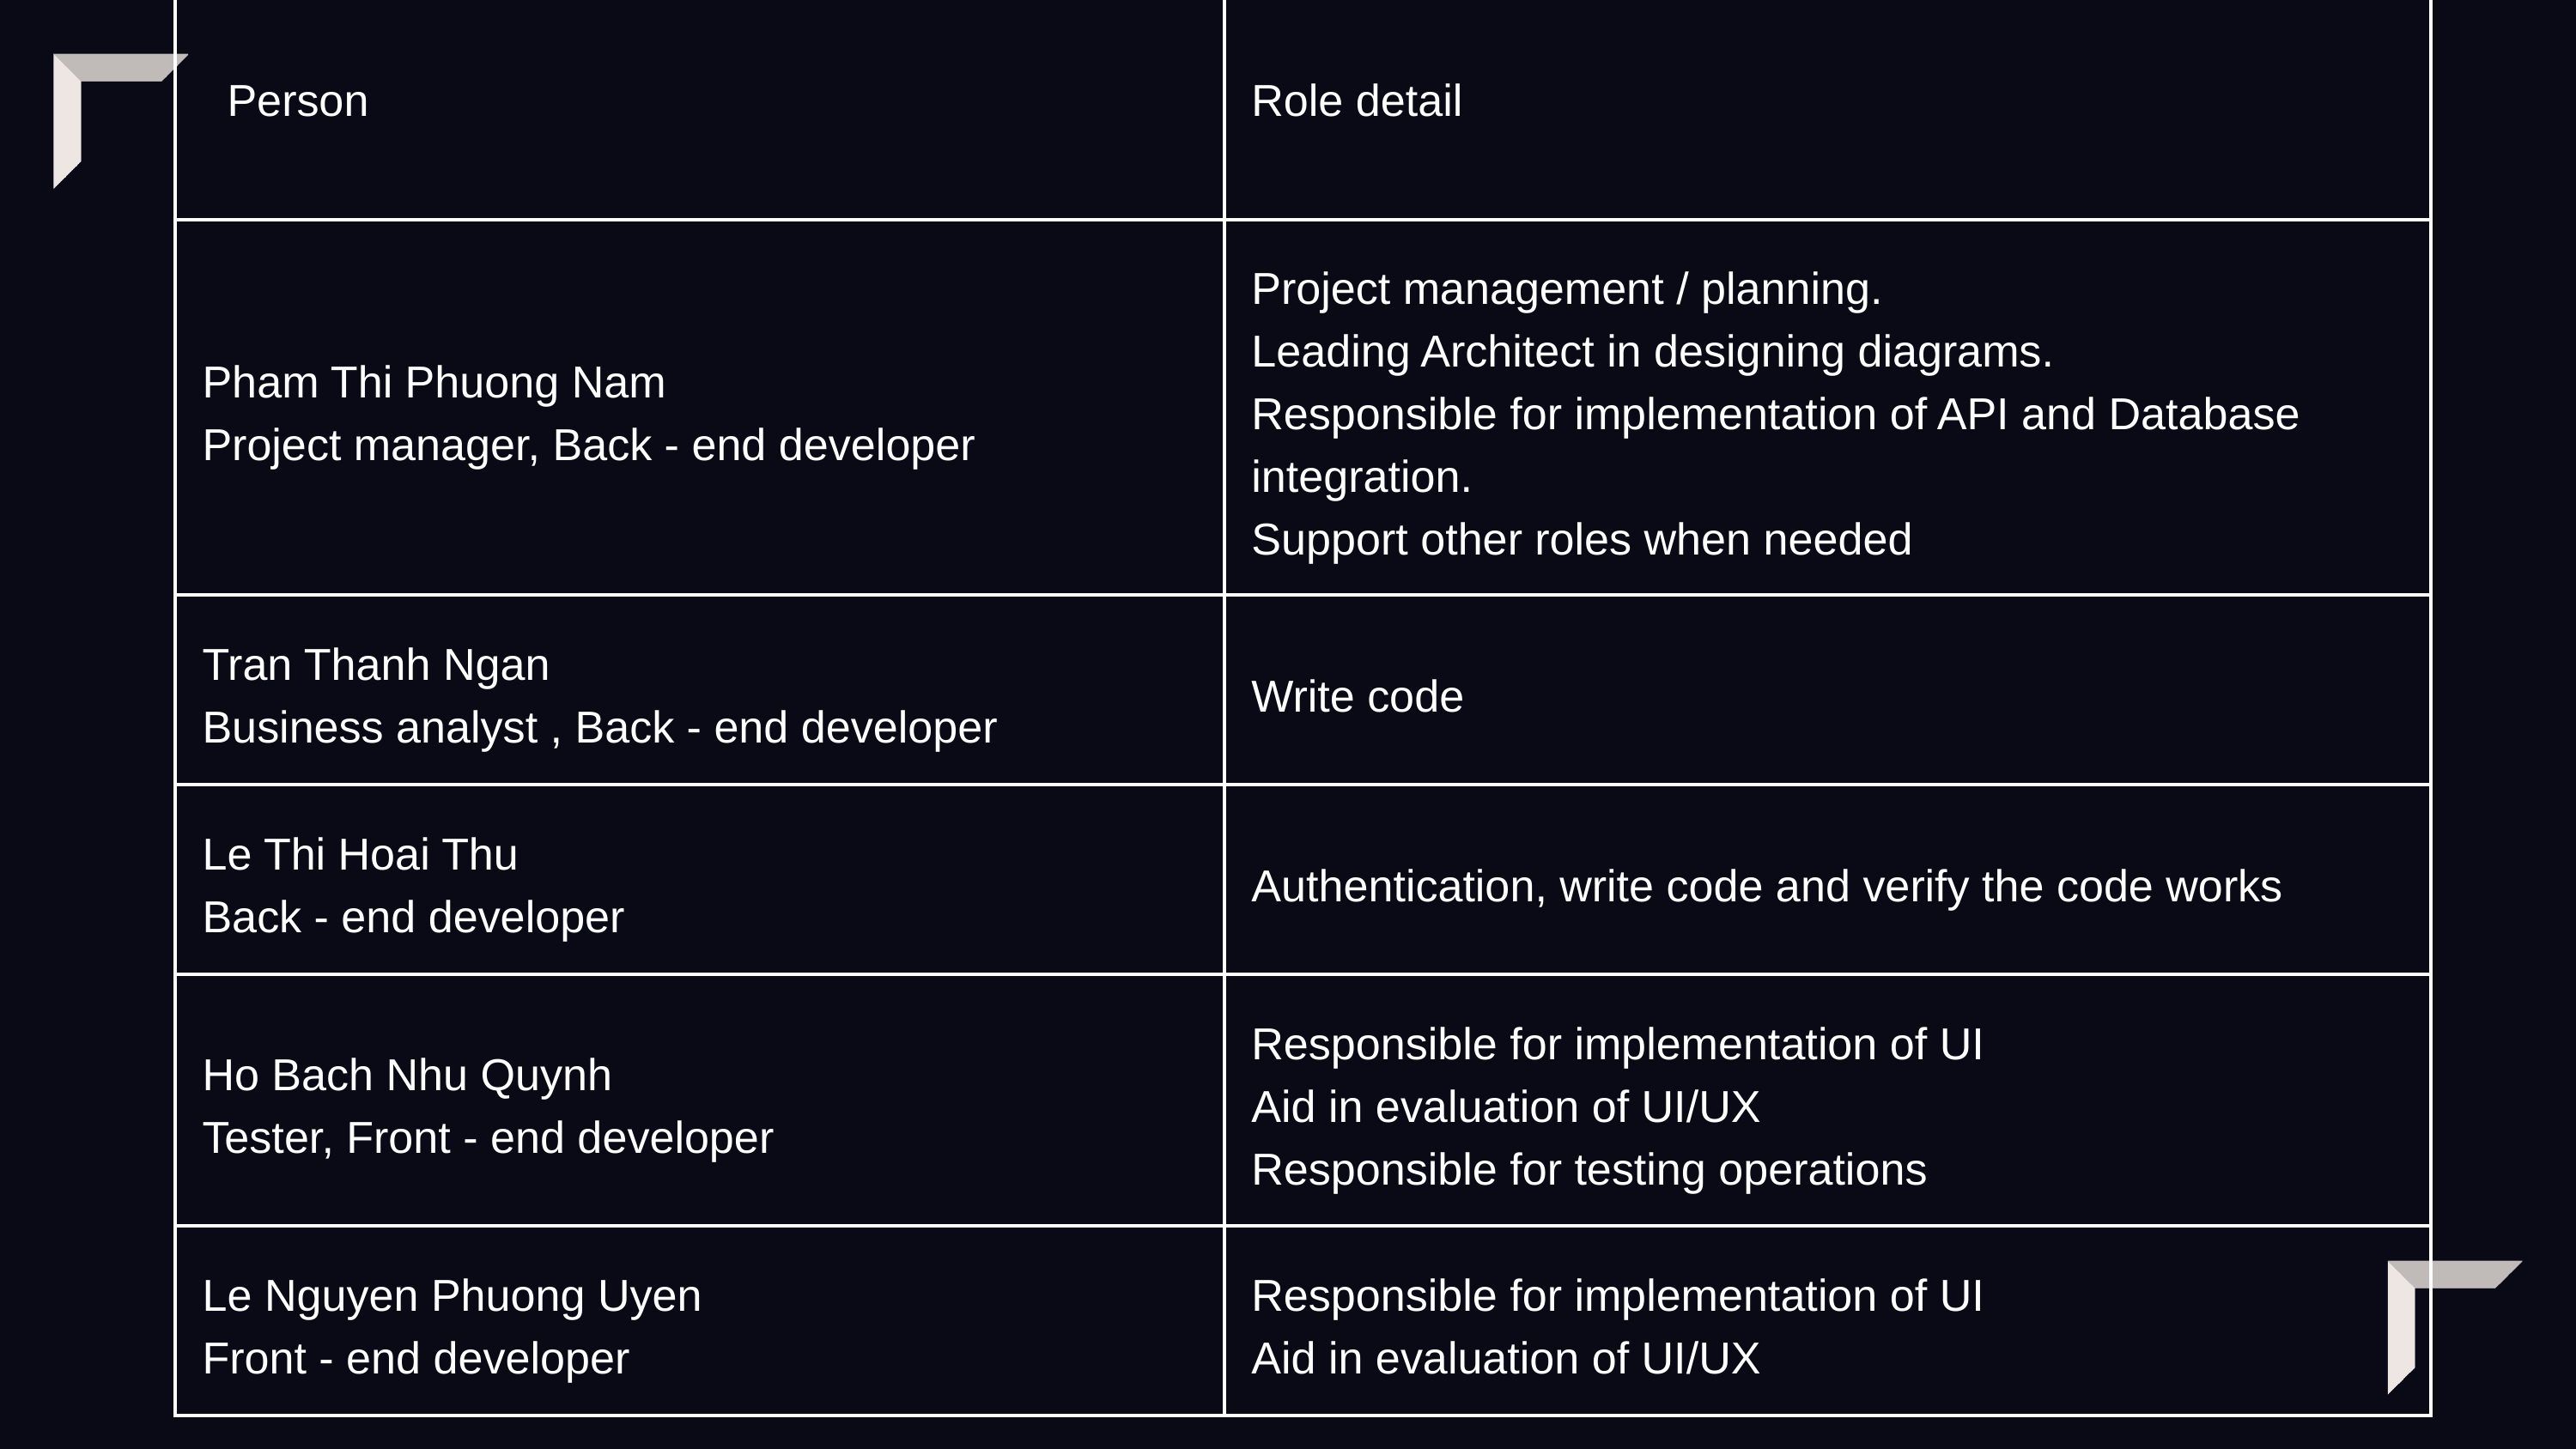

| Person | Role detail |
| --- | --- |
| Pham Thi Phuong Nam Project manager, Back - end developer | Project management / planning. Leading Architect in designing diagrams. Responsible for implementation of API and Database integration. Support other roles when needed |
| Tran Thanh Ngan Business analyst , Back - end developer | Write code |
| Le Thi Hoai Thu Back - end developer | Authentication, write code and verify the code works |
| Ho Bach Nhu Quynh Tester, Front - end developer | Responsible for implementation of UI Aid in evaluation of UI/UX Responsible for testing operations |
| Le Nguyen Phuong Uyen Front - end developer | Responsible for implementation of UI Aid in evaluation of UI/UX |